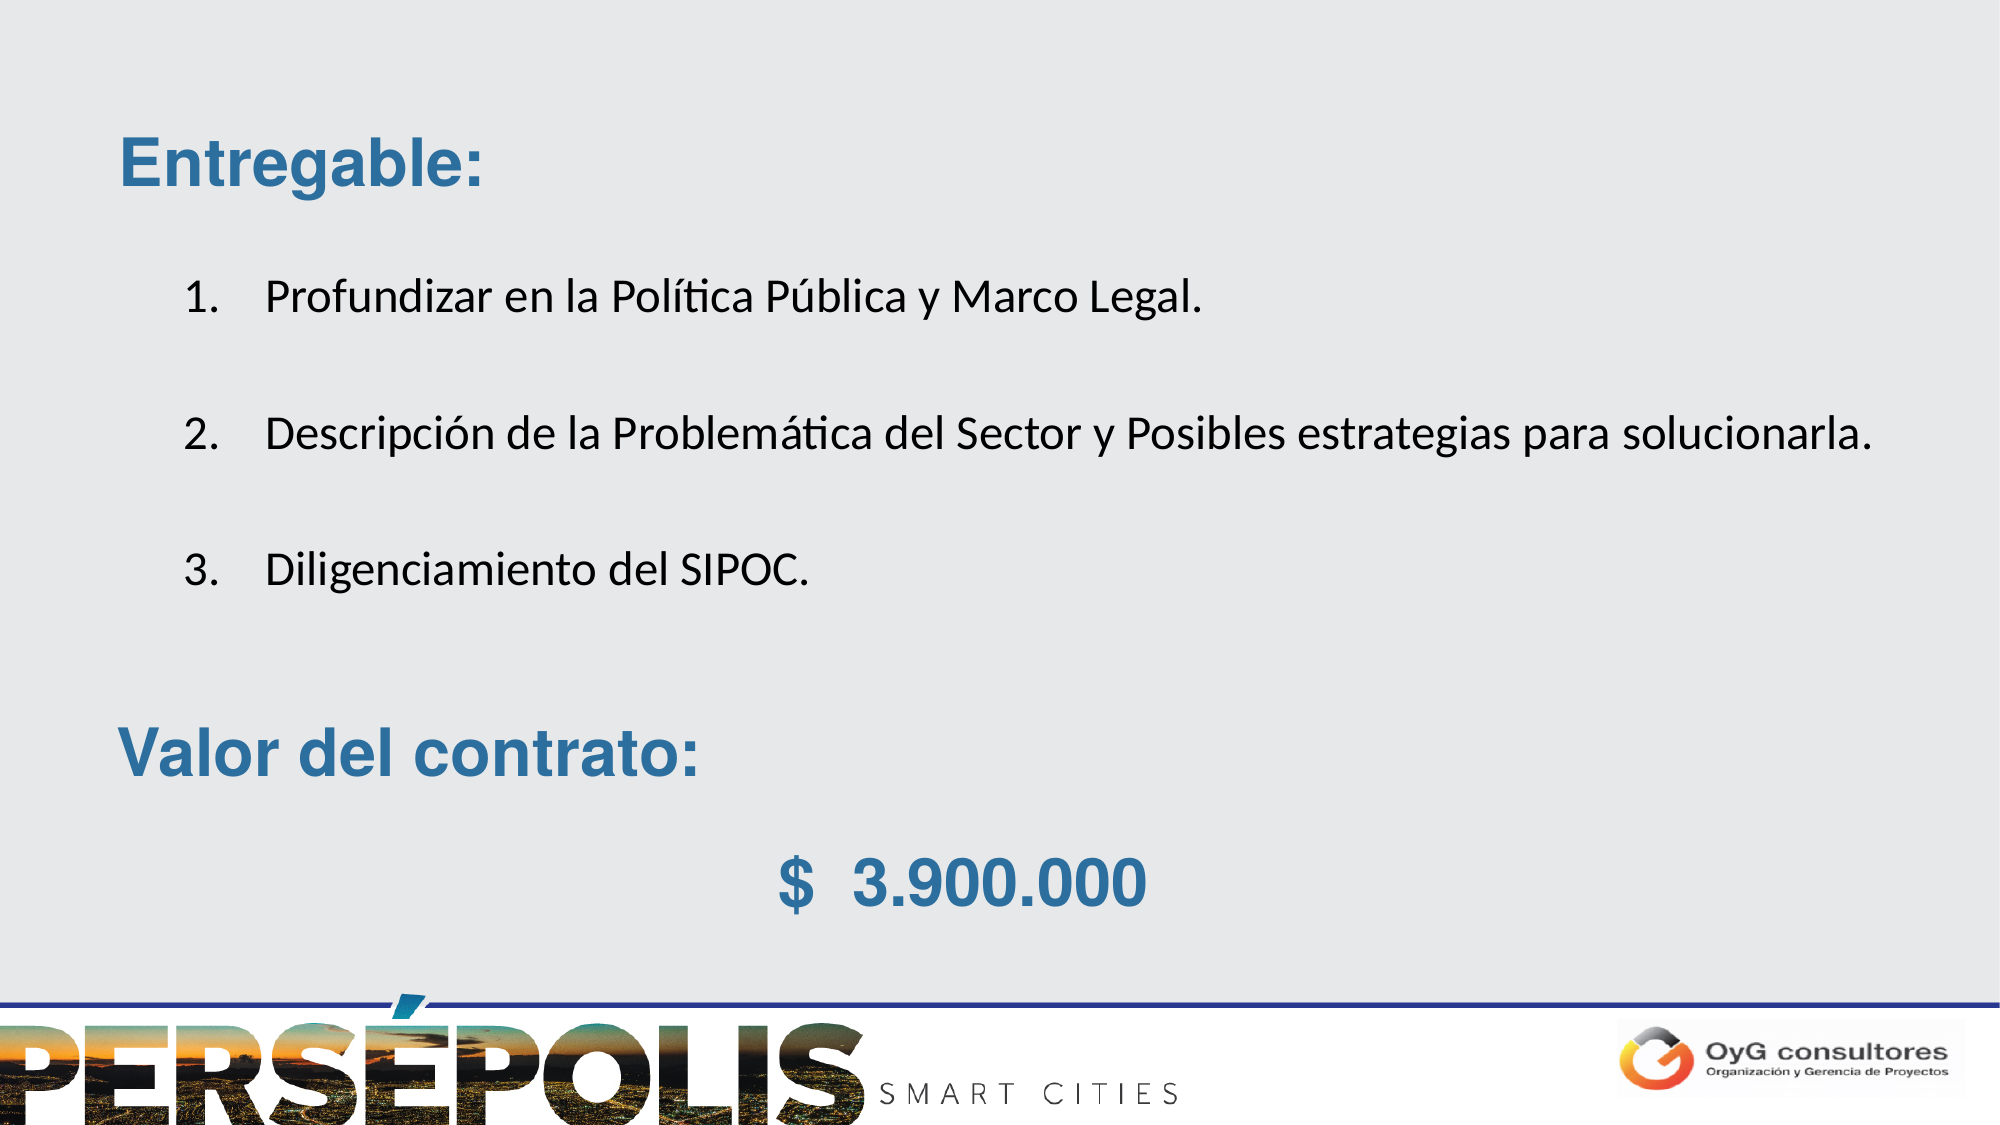

Entregable:
Profundizar en la Política Pública y Marco Legal.

Descripción de la Problemática del Sector y Posibles estrategias para solucionarla.

Diligenciamiento del SIPOC.

Valor del contrato:
$  3.900.000